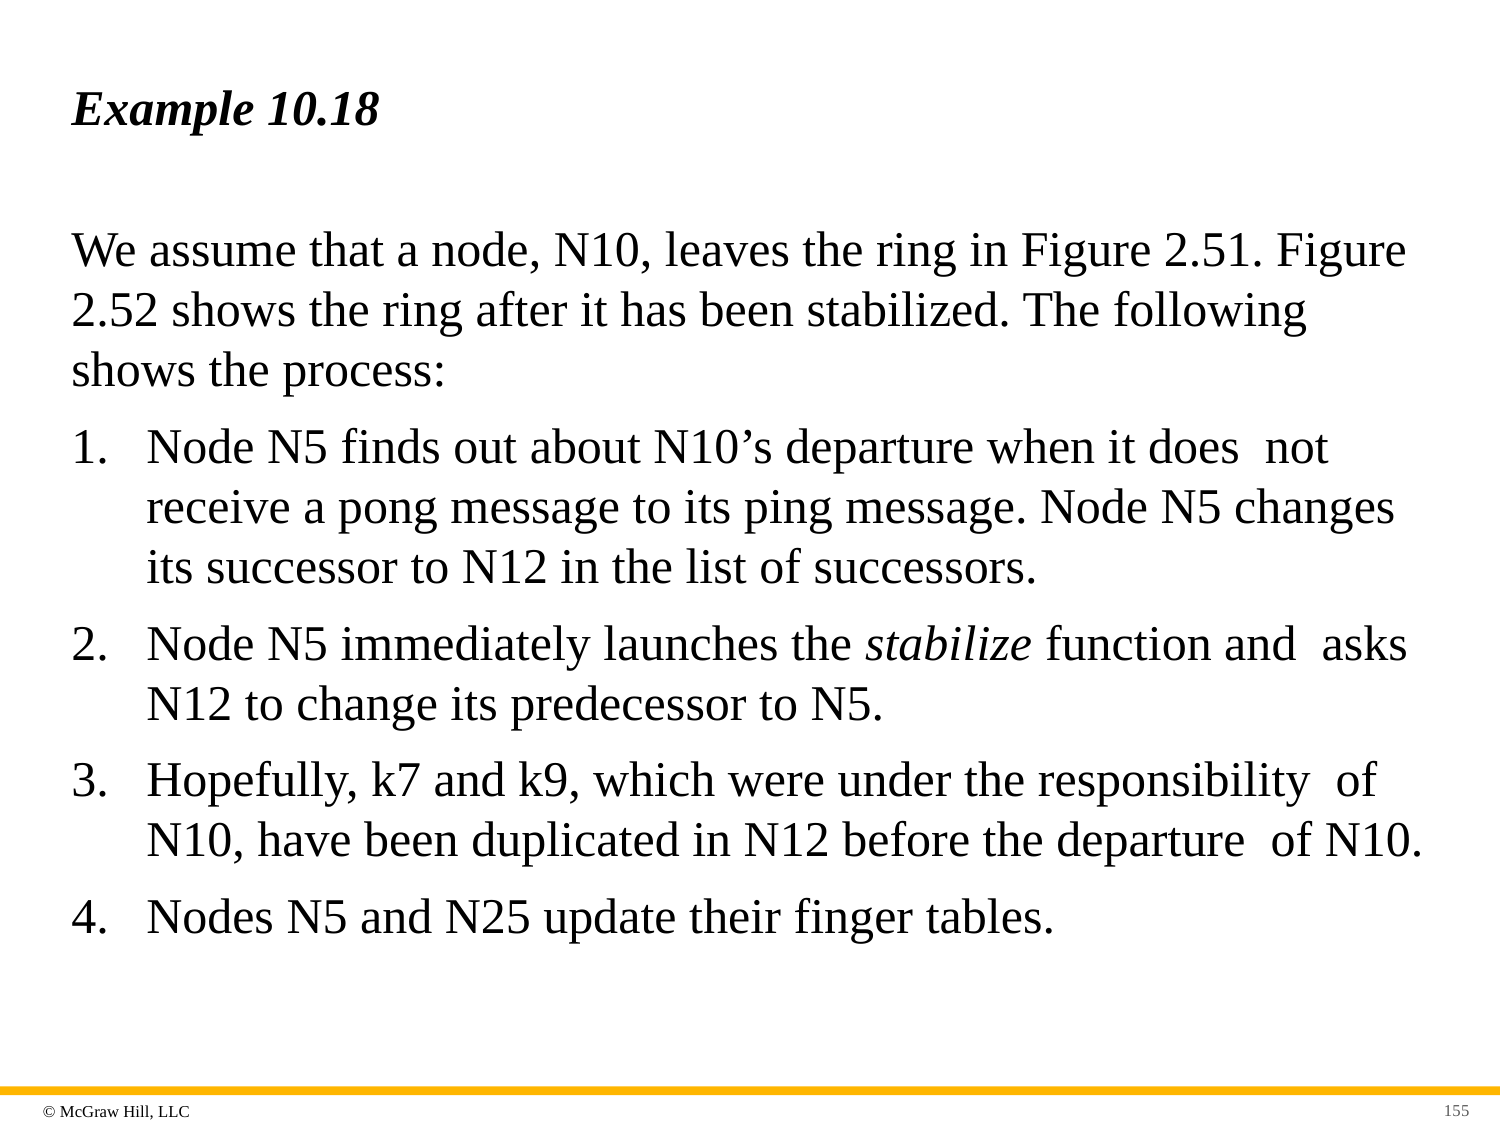

# Example 10.18
We assume that a node, N10, leaves the ring in Figure 2.51. Figure 2.52 shows the ring after it has been stabilized. The following shows the process:
Node N5 finds out about N10’s departure when it does  not receive a pong message to its ping message. Node N5 changes its successor to N12 in the list of successors.
Node N5 immediately launches the stabilize function and  asks N12 to change its predecessor to N5.
Hopefully, k7 and k9, which were under the responsibility  of N10, have been duplicated in N12 before the departure  of N10.
Nodes N5 and N25 update their finger tables.
155